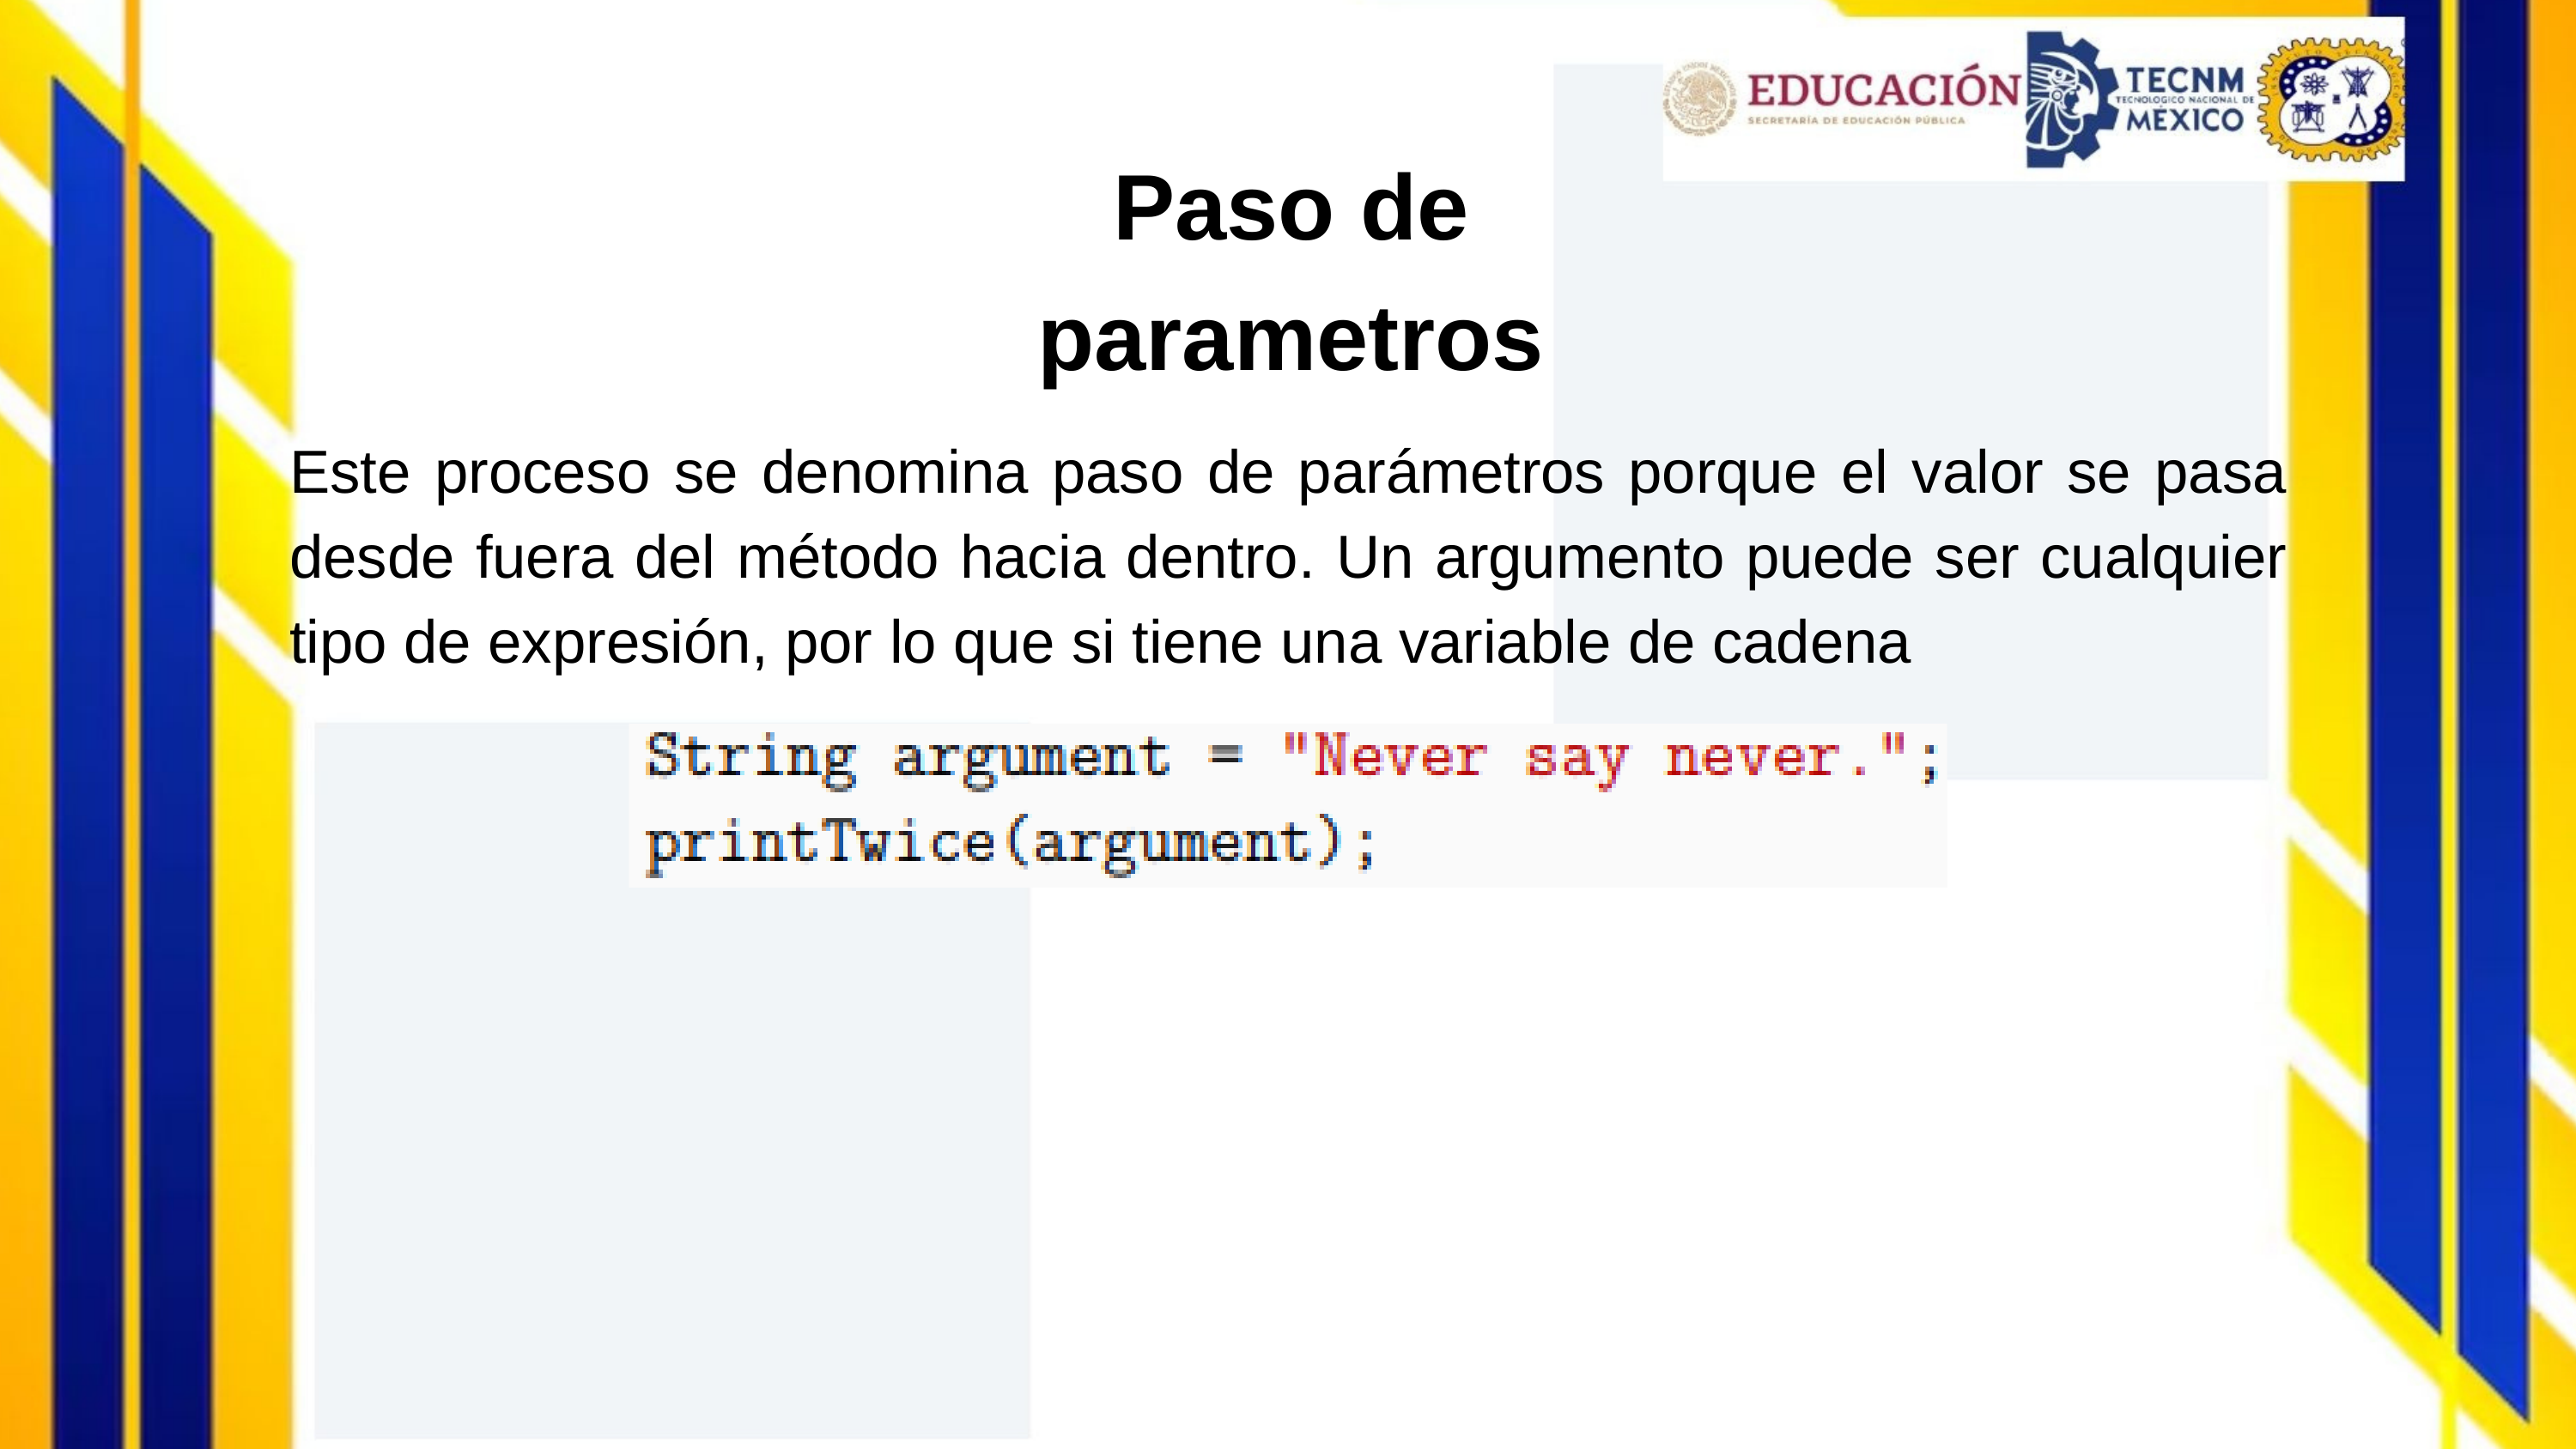

Paso de parametros
Este proceso se denomina paso de parámetros porque el valor se pasa desde fuera del método hacia dentro. Un argumento puede ser cualquier tipo de expresión, por lo que si tiene una variable de cadena